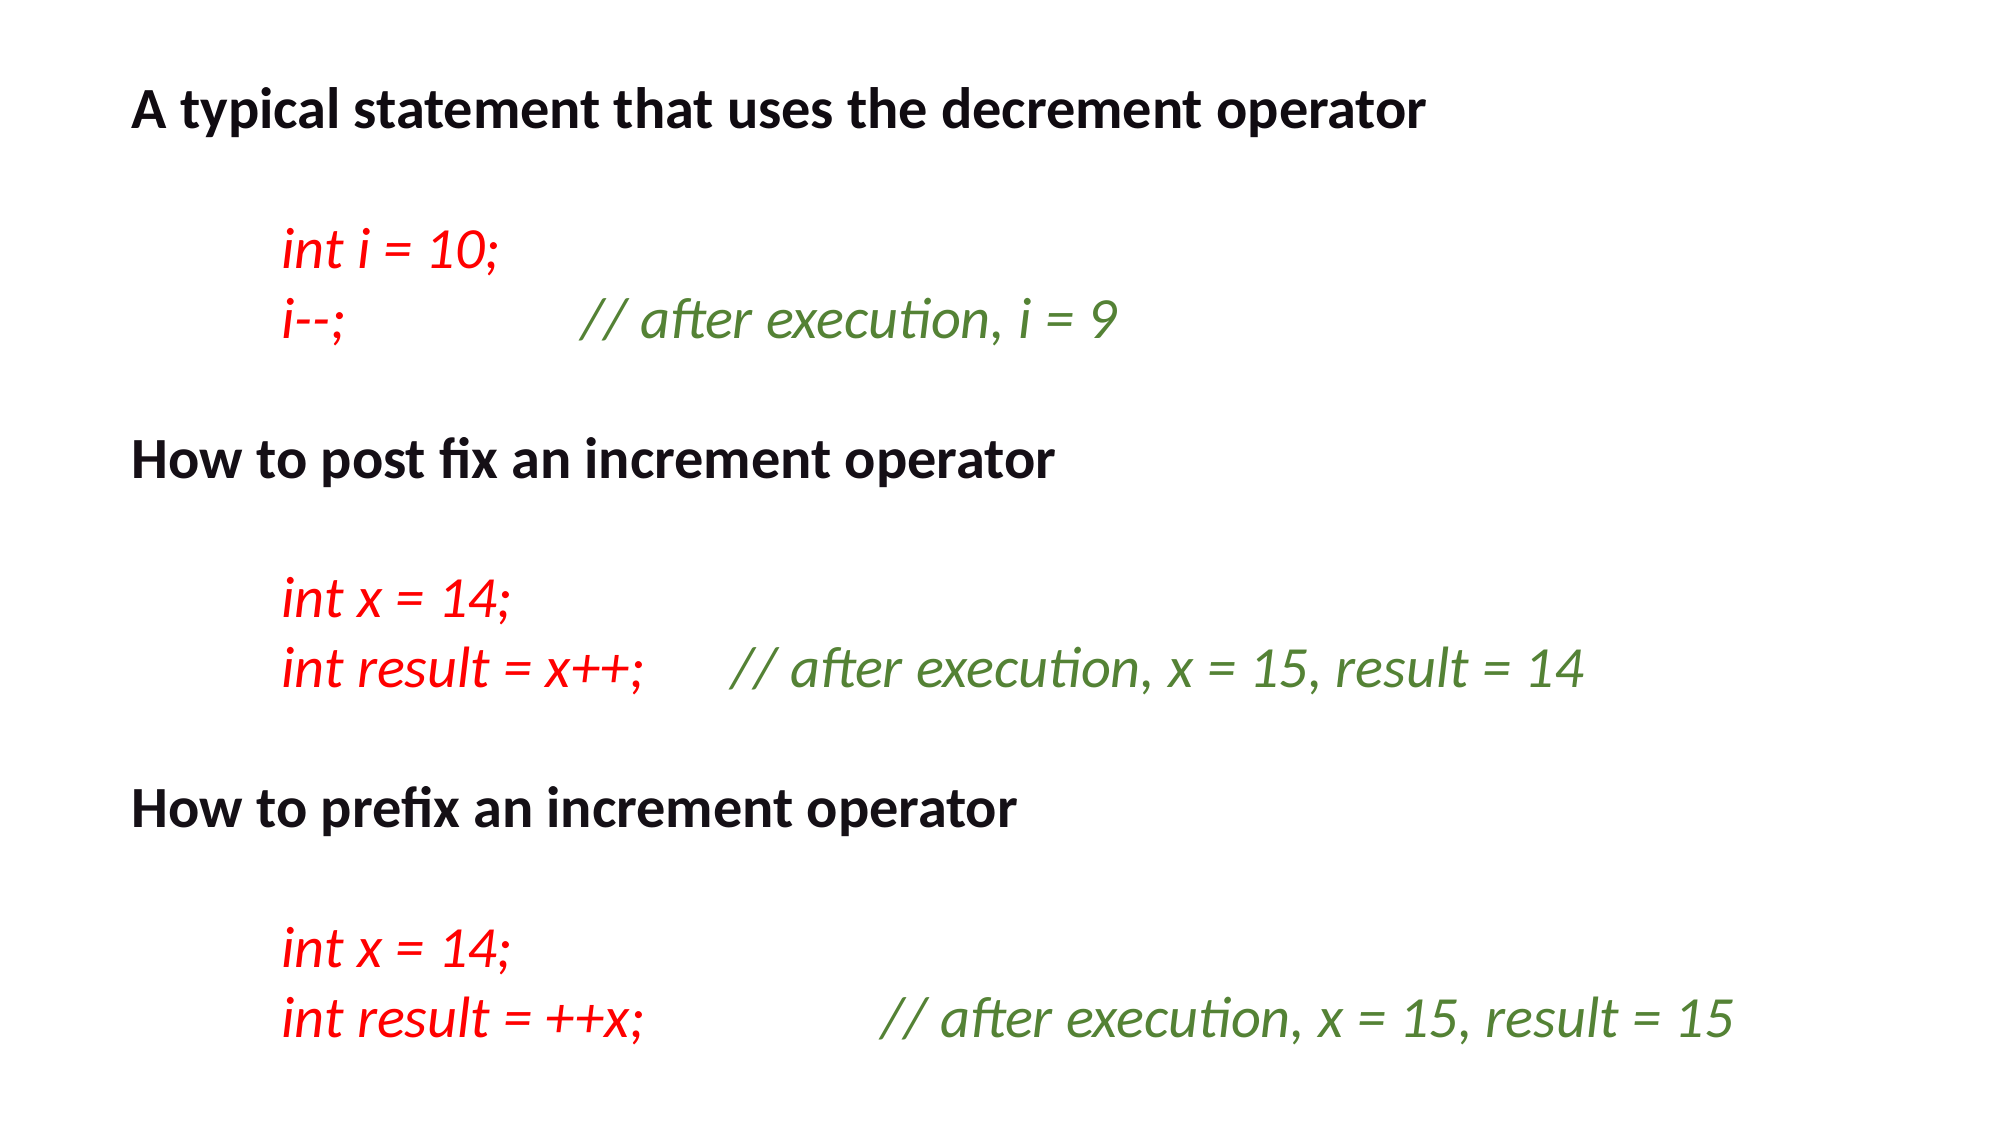

A typical statement that uses the decrement operator

	int i = 10;
	i--; 		// after execution, i = 9

How to post fix an increment operator

	int x = 14;
	int result = x++; 	// after execution, x = 15, result = 14

How to prefix an increment operator

	int x = 14;
	int result = ++x; 		// after execution, x = 15, result = 15